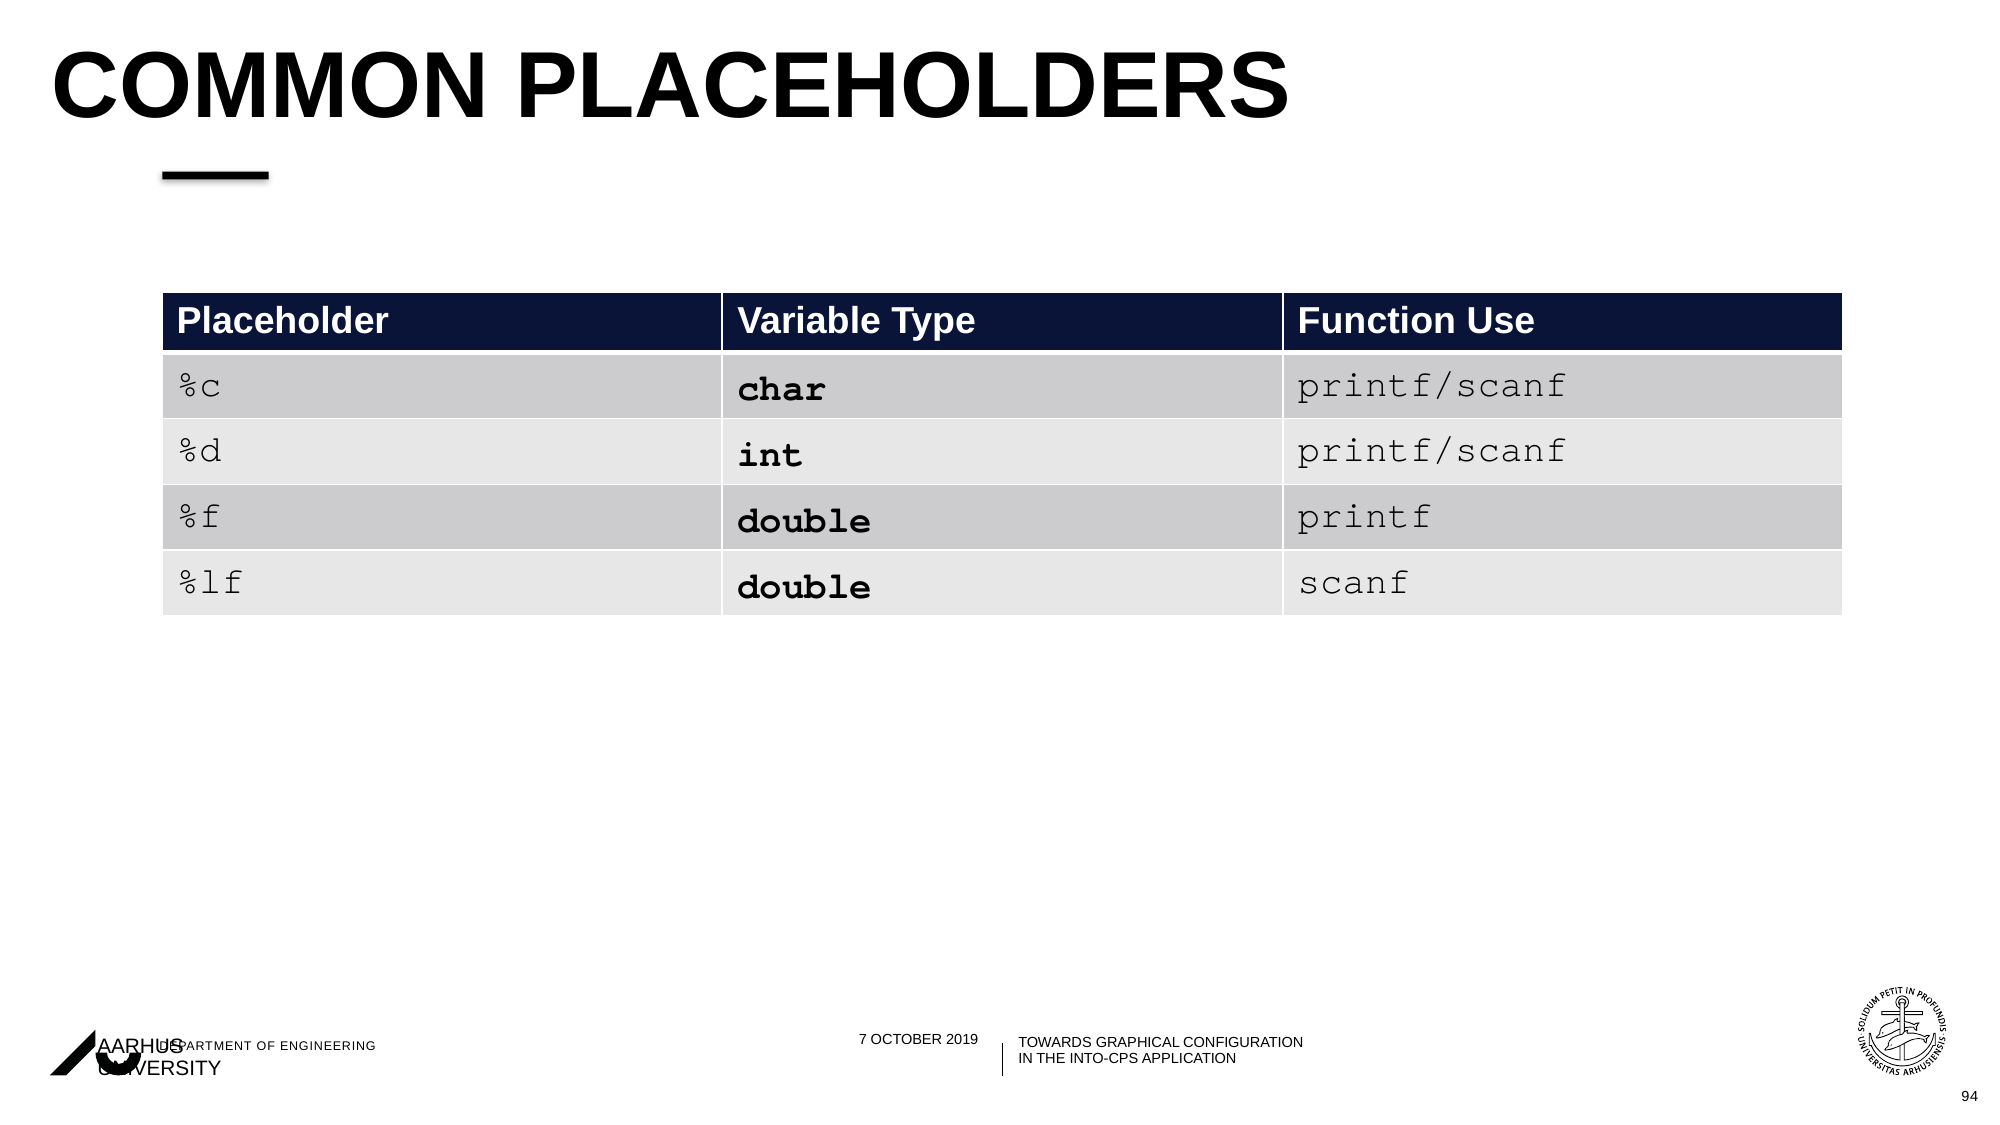

# Common placeholders

| Placeholder | Variable Type | Function Use |
| --- | --- | --- |
| %c | char | printf/scanf |
| %d | int | printf/scanf |
| %f | double | printf |
| %lf | double | scanf |
94